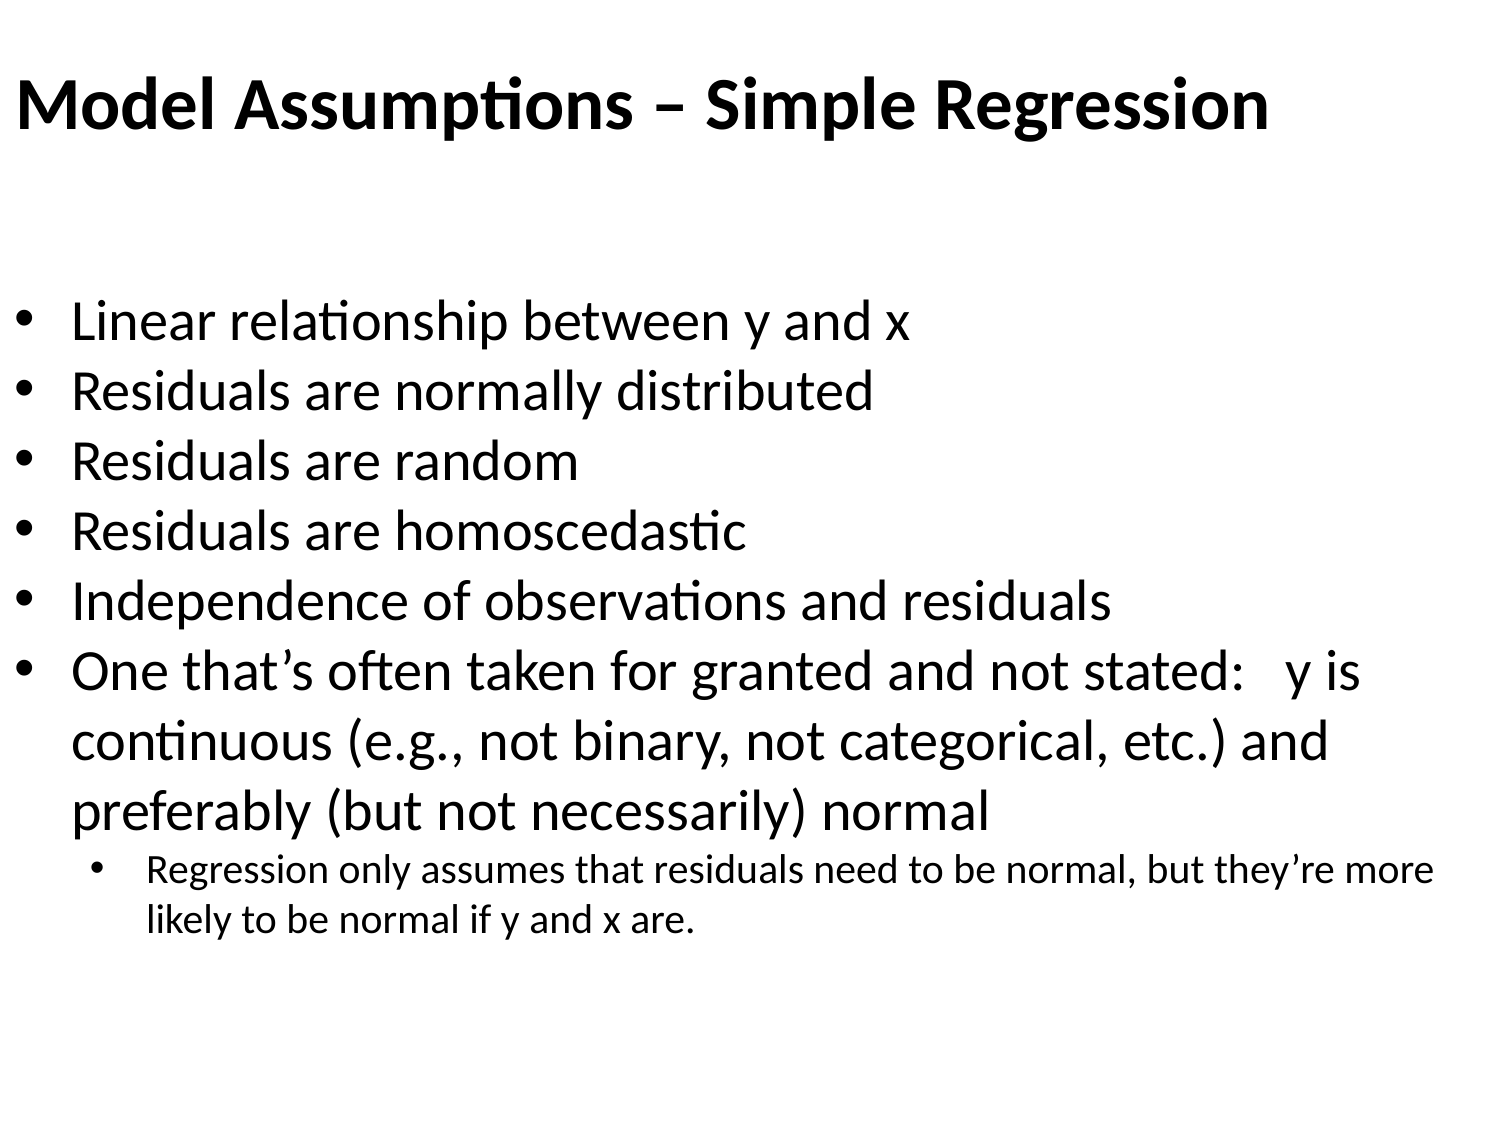

# Model Assumptions – Simple Regression
Linear relationship between y and x
Residuals are normally distributed
Residuals are random
Residuals are homoscedastic
Independence of observations and residuals
One that’s often taken for granted and not stated:   y is continuous (e.g., not binary, not categorical, etc.) and preferably (but not necessarily) normal
Regression only assumes that residuals need to be normal, but they’re more likely to be normal if y and x are.